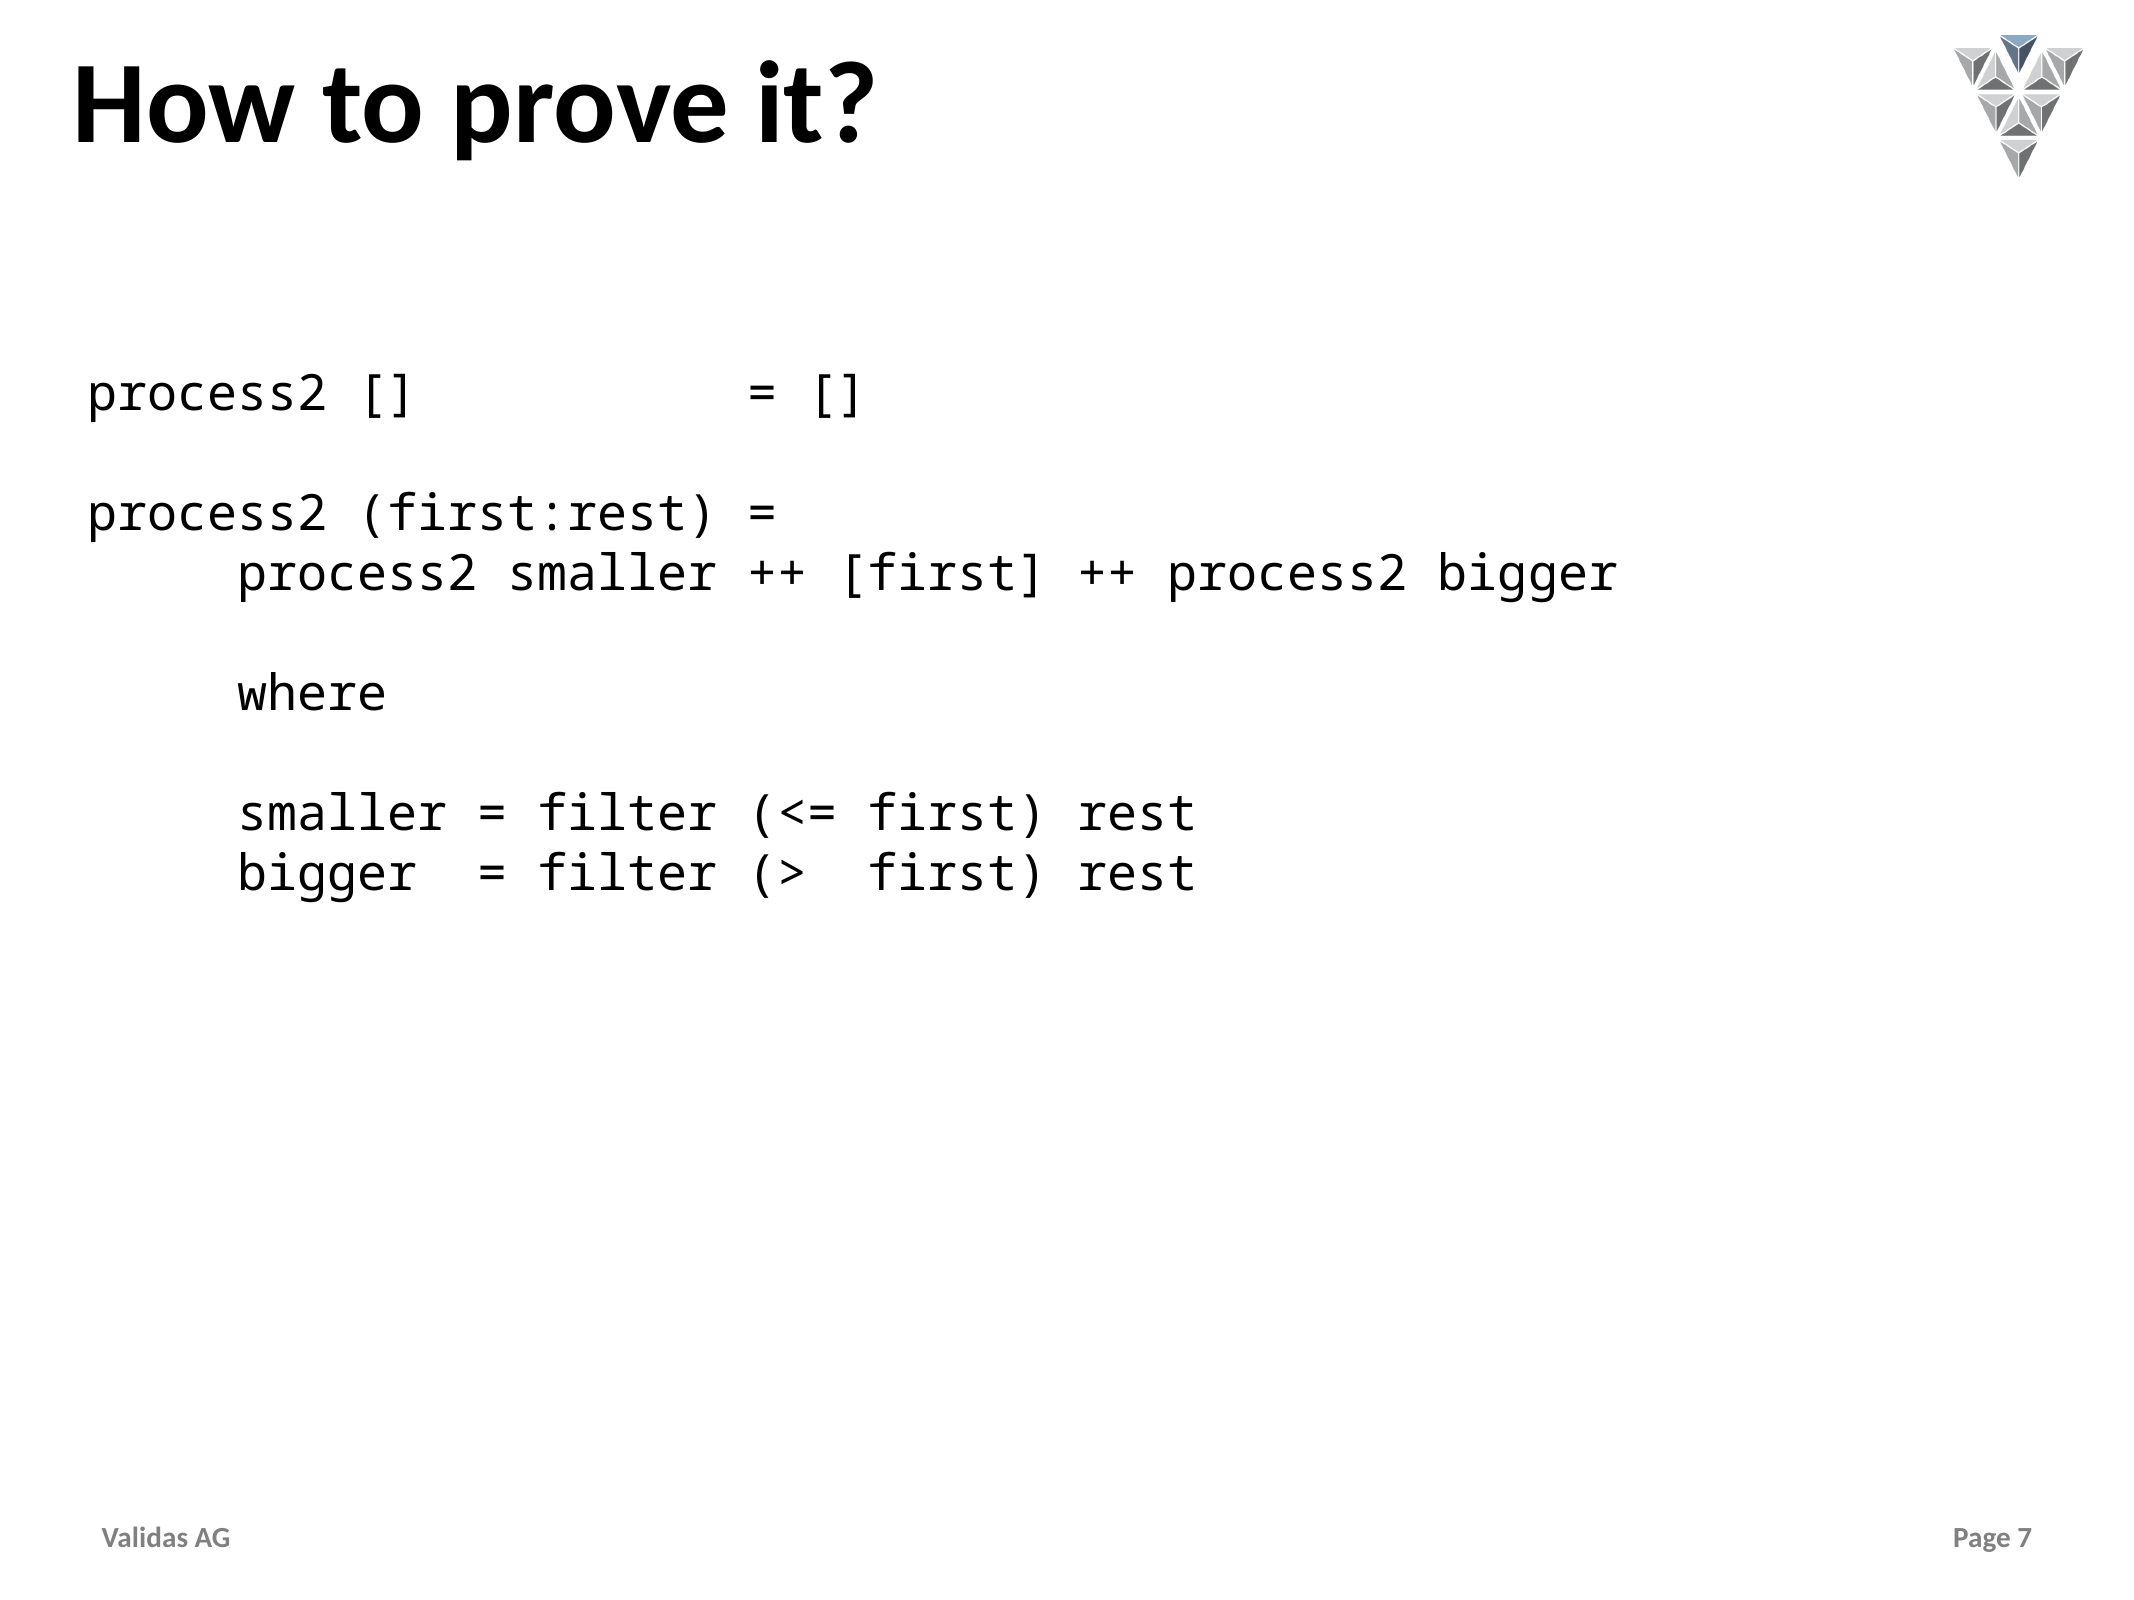

# How to prove it?
process2 []           = []

process2 (first:rest) =
	process2 smaller ++ [first] ++ process2 bigger

	where

	smaller = filter (<= first) rest
	bigger  = filter (>  first) rest